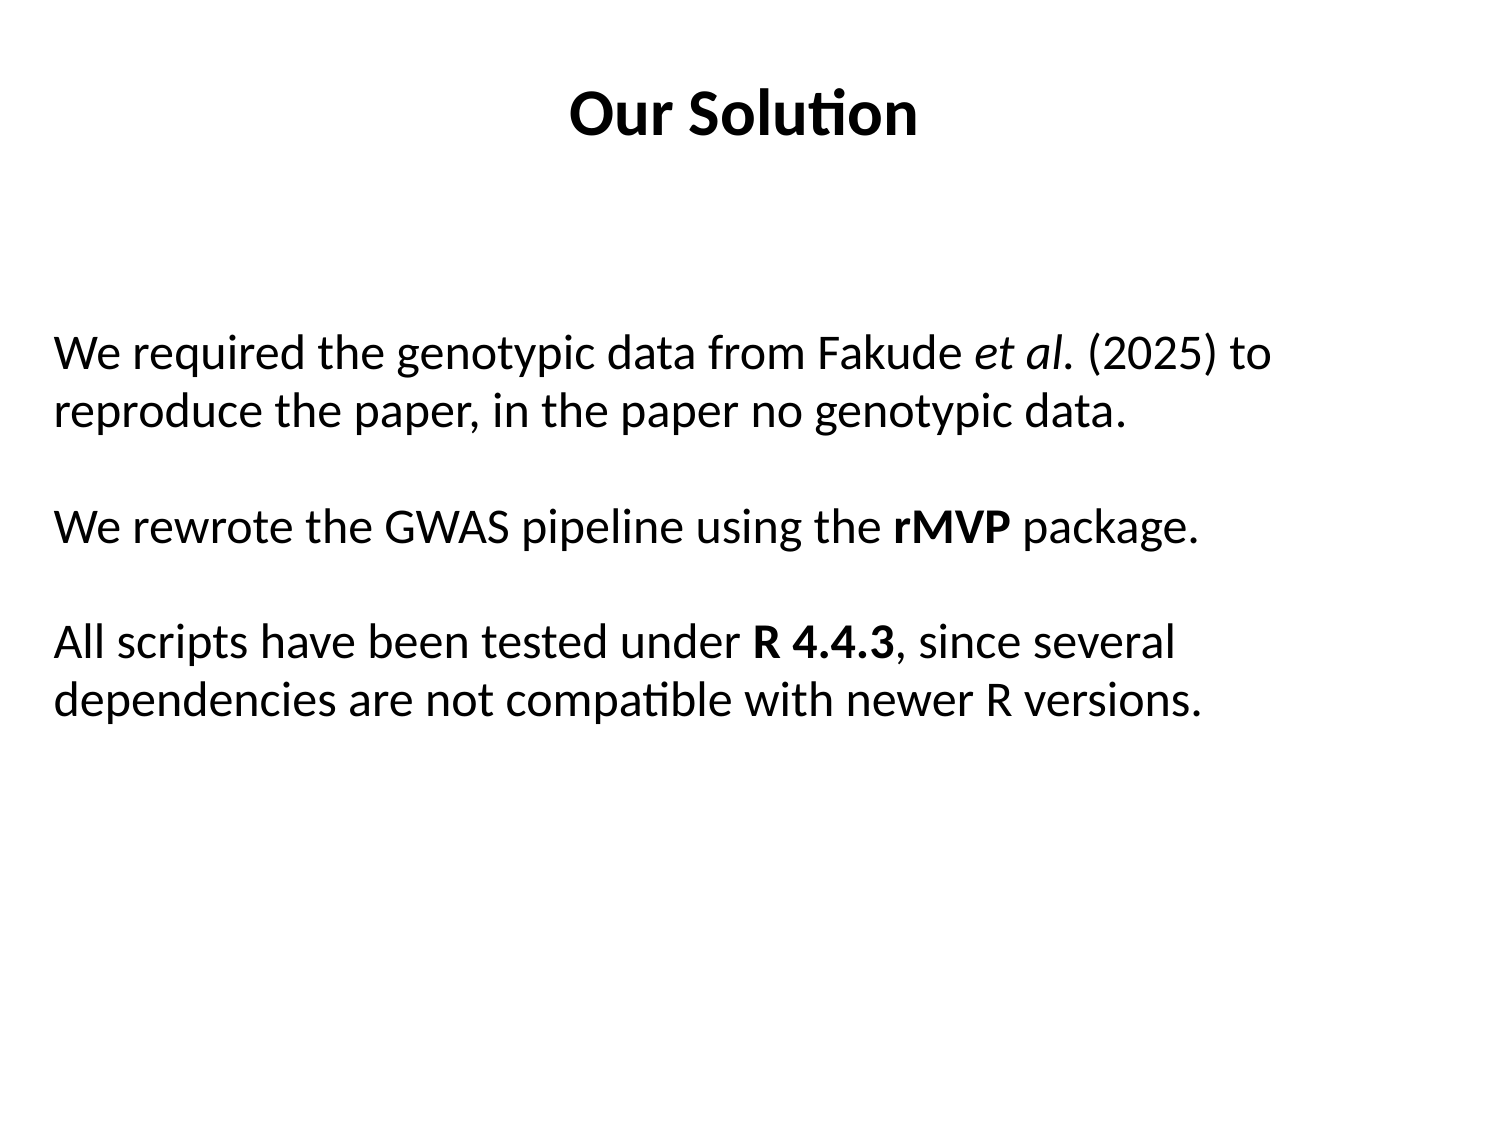

Our Solution​

We required the genotypic data from Fakude et al. (2025) to reproduce the paper, in the paper no genotypic data​.

We rewrote the GWAS pipeline using the rMVP package.​

All scripts have been tested under R 4.4.3, since several dependencies are not compatible with newer R versions.